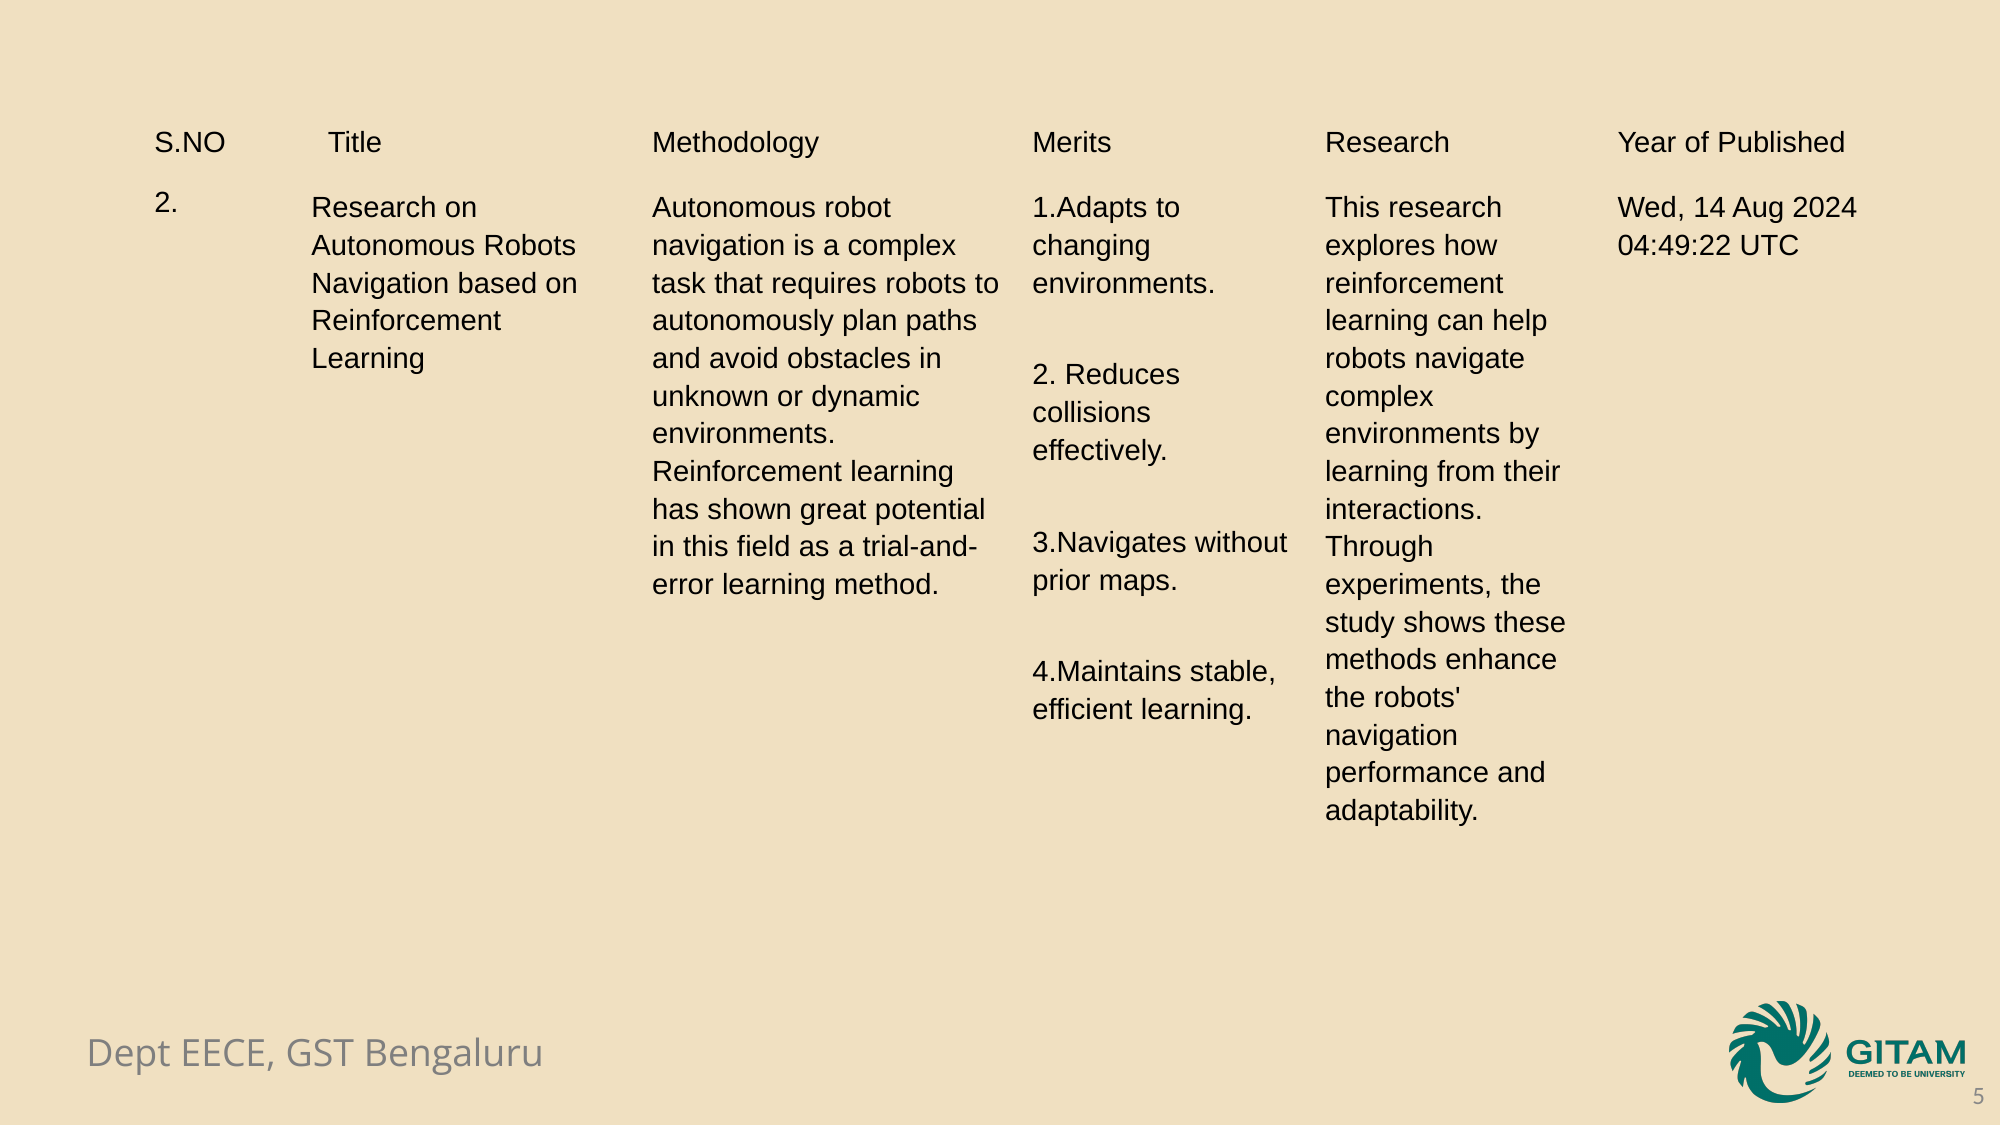

| S.NO | Title | Methodology | Merits | Research | Year of Published |
| --- | --- | --- | --- | --- | --- |
| 2. | Research on Autonomous Robots Navigation based on Reinforcement Learning | Autonomous robot navigation is a complex task that requires robots to autonomously plan paths and avoid obstacles in unknown or dynamic environments. Reinforcement learning has shown great potential in this field as a trial-and-error learning method. | 1.Adapts to changing environments. 2. Reduces collisions effectively. 3.Navigates without prior maps. 4.Maintains stable, efficient learning. | This research explores how reinforcement learning can help robots navigate complex environments by learning from their interactions. Through experiments, the study shows these methods enhance the robots' navigation performance and adaptability. | Wed, 14 Aug 2024 04:49:22 UTC |
5